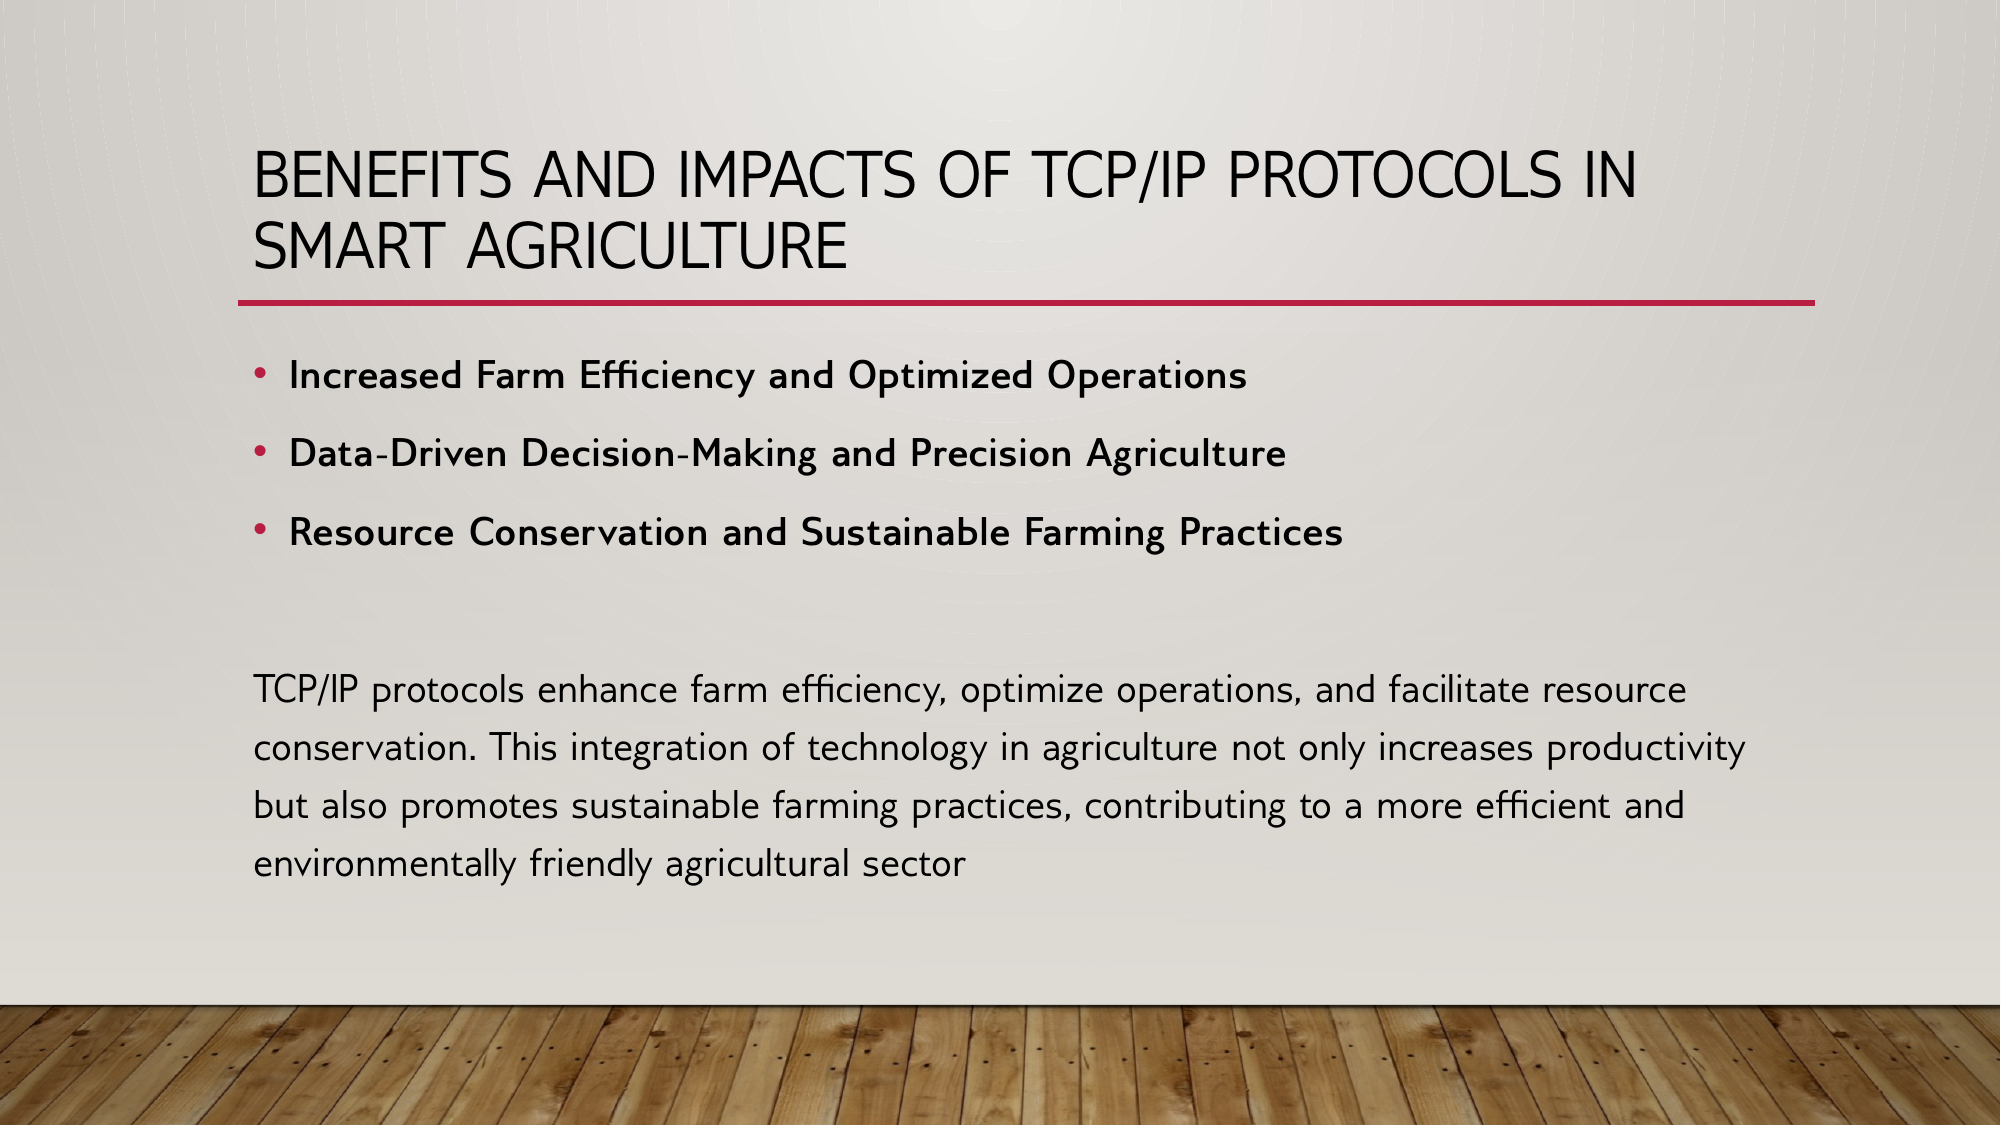

# Benefits and Impacts of TCP/IP Protocols in Smart Agriculture
Increased Farm Efficiency and Optimized Operations
Data-Driven Decision-Making and Precision Agriculture
Resource Conservation and Sustainable Farming Practices

TCP/IP protocols enhance farm efficiency, optimize operations, and facilitate resource conservation. This integration of technology in agriculture not only increases productivity but also promotes sustainable farming practices, contributing to a more efficient and environmentally friendly agricultural sector